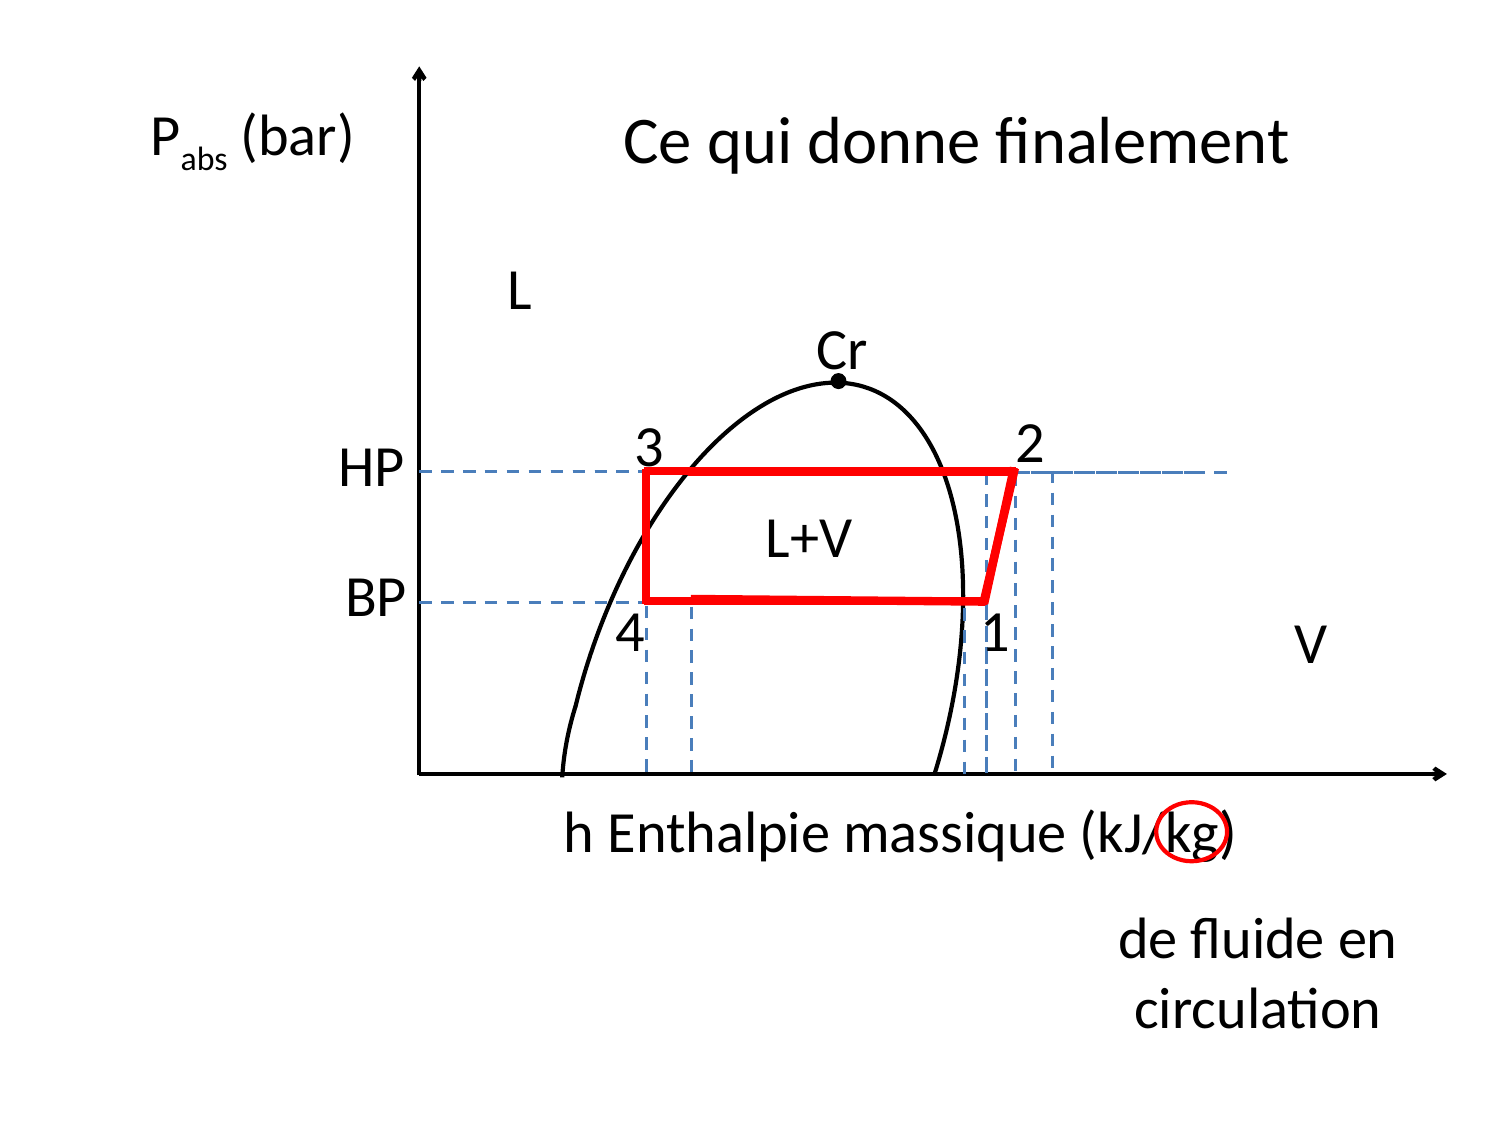

Pabs (bar)
Ce qui donne finalement
L
Cr

2
3
L+V
4
1
HP
BP
V
h Enthalpie massique (kJ/kg)

de fluide en circulation